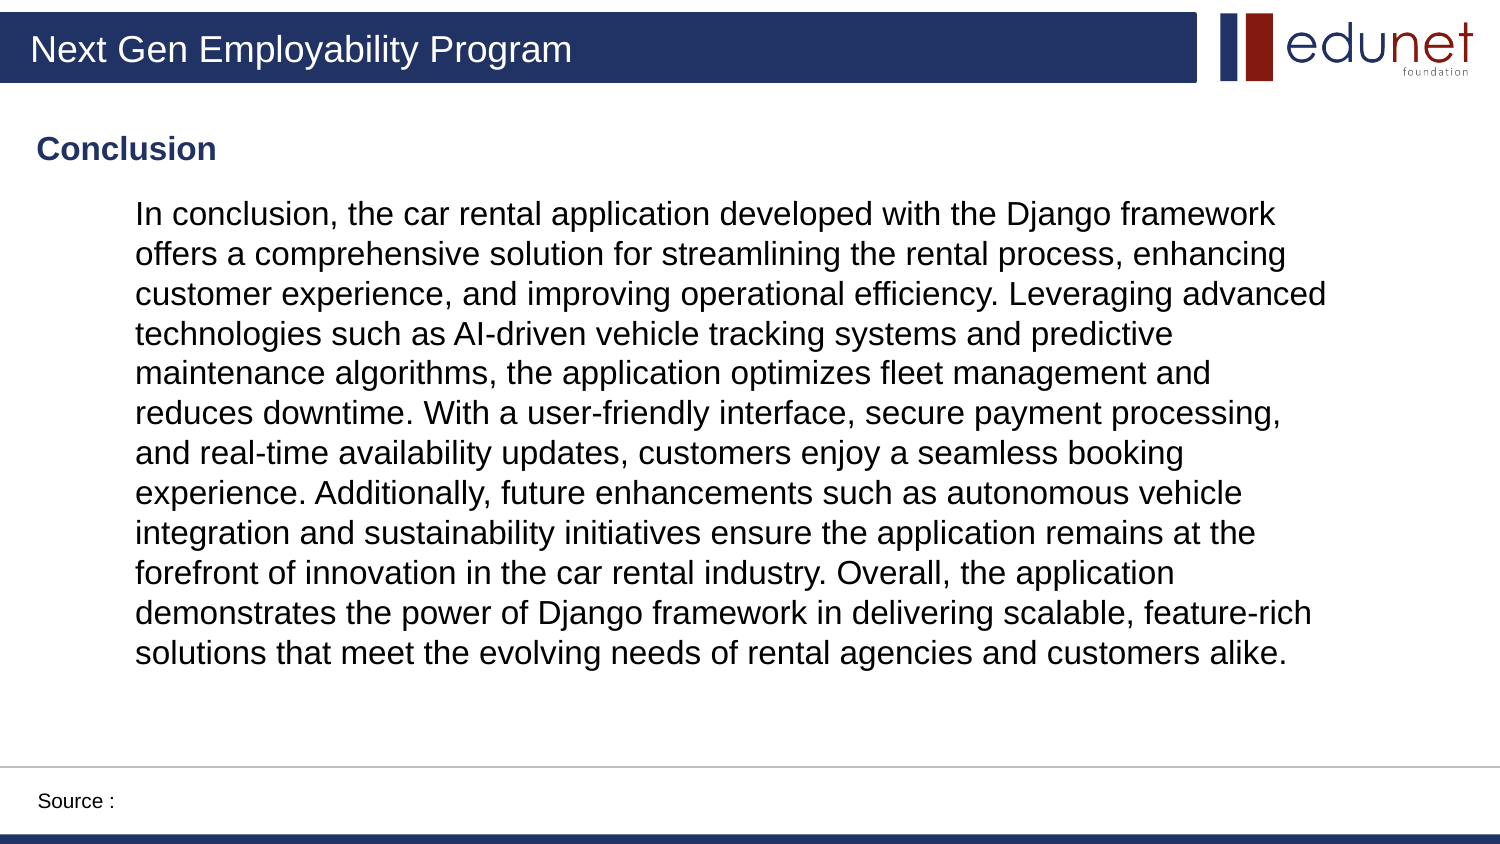

Conclusion
In conclusion, the car rental application developed with the Django framework offers a comprehensive solution for streamlining the rental process, enhancing customer experience, and improving operational efficiency. Leveraging advanced technologies such as AI-driven vehicle tracking systems and predictive maintenance algorithms, the application optimizes fleet management and reduces downtime. With a user-friendly interface, secure payment processing, and real-time availability updates, customers enjoy a seamless booking experience. Additionally, future enhancements such as autonomous vehicle integration and sustainability initiatives ensure the application remains at the forefront of innovation in the car rental industry. Overall, the application demonstrates the power of Django framework in delivering scalable, feature-rich solutions that meet the evolving needs of rental agencies and customers alike.
Source :